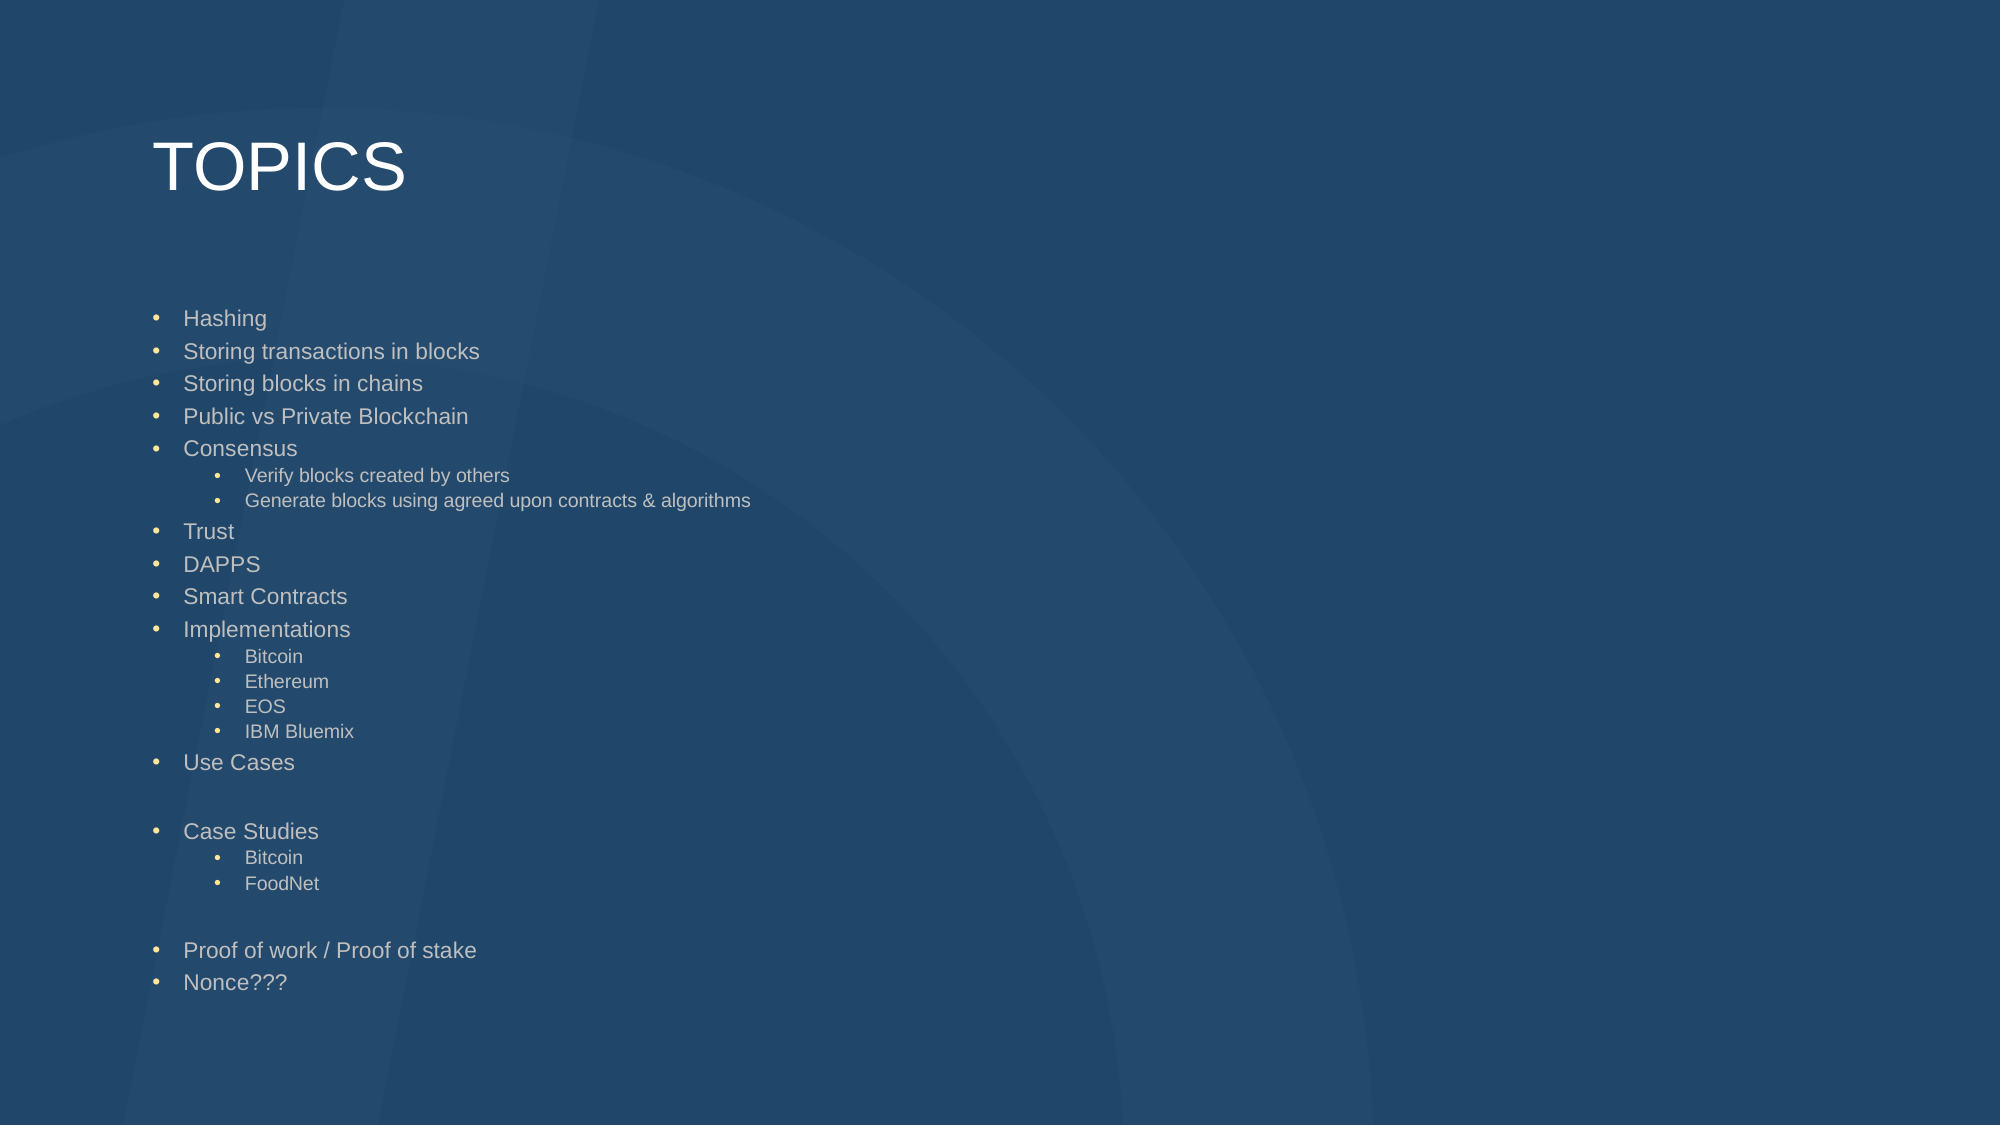

# TOPICS
Hashing
Storing transactions in blocks
Storing blocks in chains
Public vs Private Blockchain
Consensus
Verify blocks created by others
Generate blocks using agreed upon contracts & algorithms
Trust
DAPPS
Smart Contracts
Implementations
Bitcoin
Ethereum
EOS
IBM Bluemix
Use Cases

Case Studies
Bitcoin
FoodNet

Proof of work / Proof of stake
Nonce???